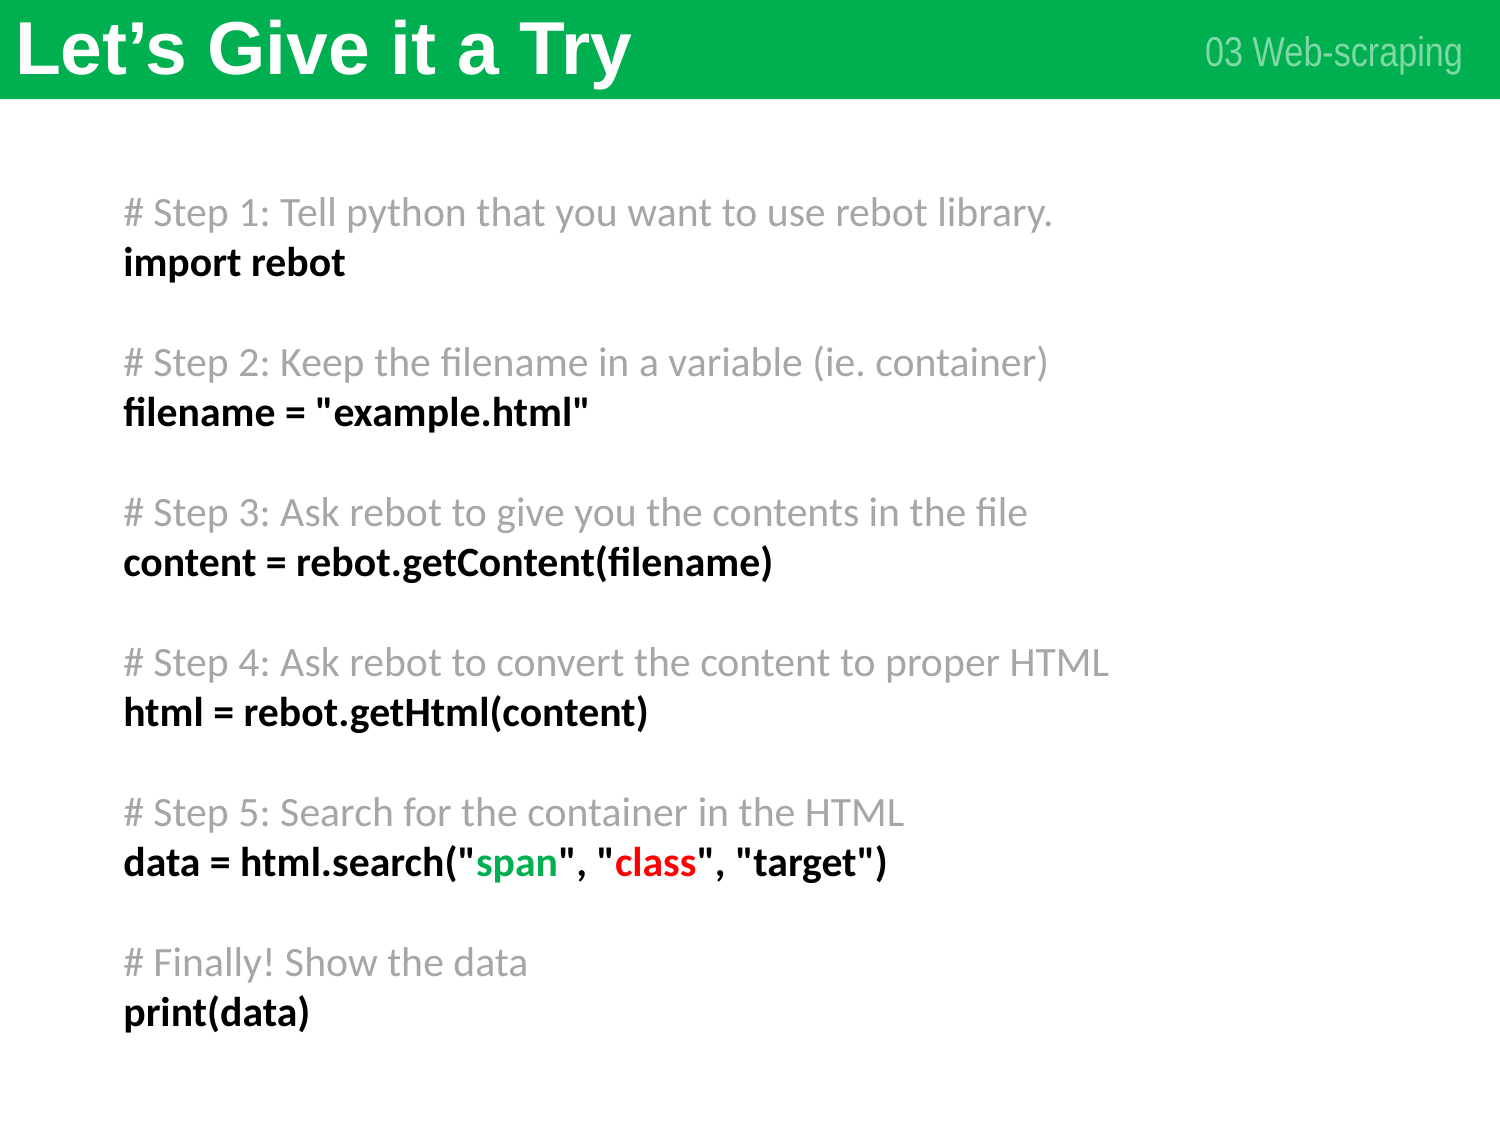

# Let’s Give it a Try
03 Web-scraping
# Step 1: Tell python that you want to use rebot library.
import rebot

# Step 2: Keep the filename in a variable (ie. container)
filename = "example.html"

# Step 3: Ask rebot to give you the contents in the file
content = rebot.getContent(filename)

# Step 4: Ask rebot to convert the content to proper HTML
html = rebot.getHtml(content)

# Step 5: Search for the container in the HTML
data = html.search("span", "class", "target")

# Finally! Show the data
print(data)